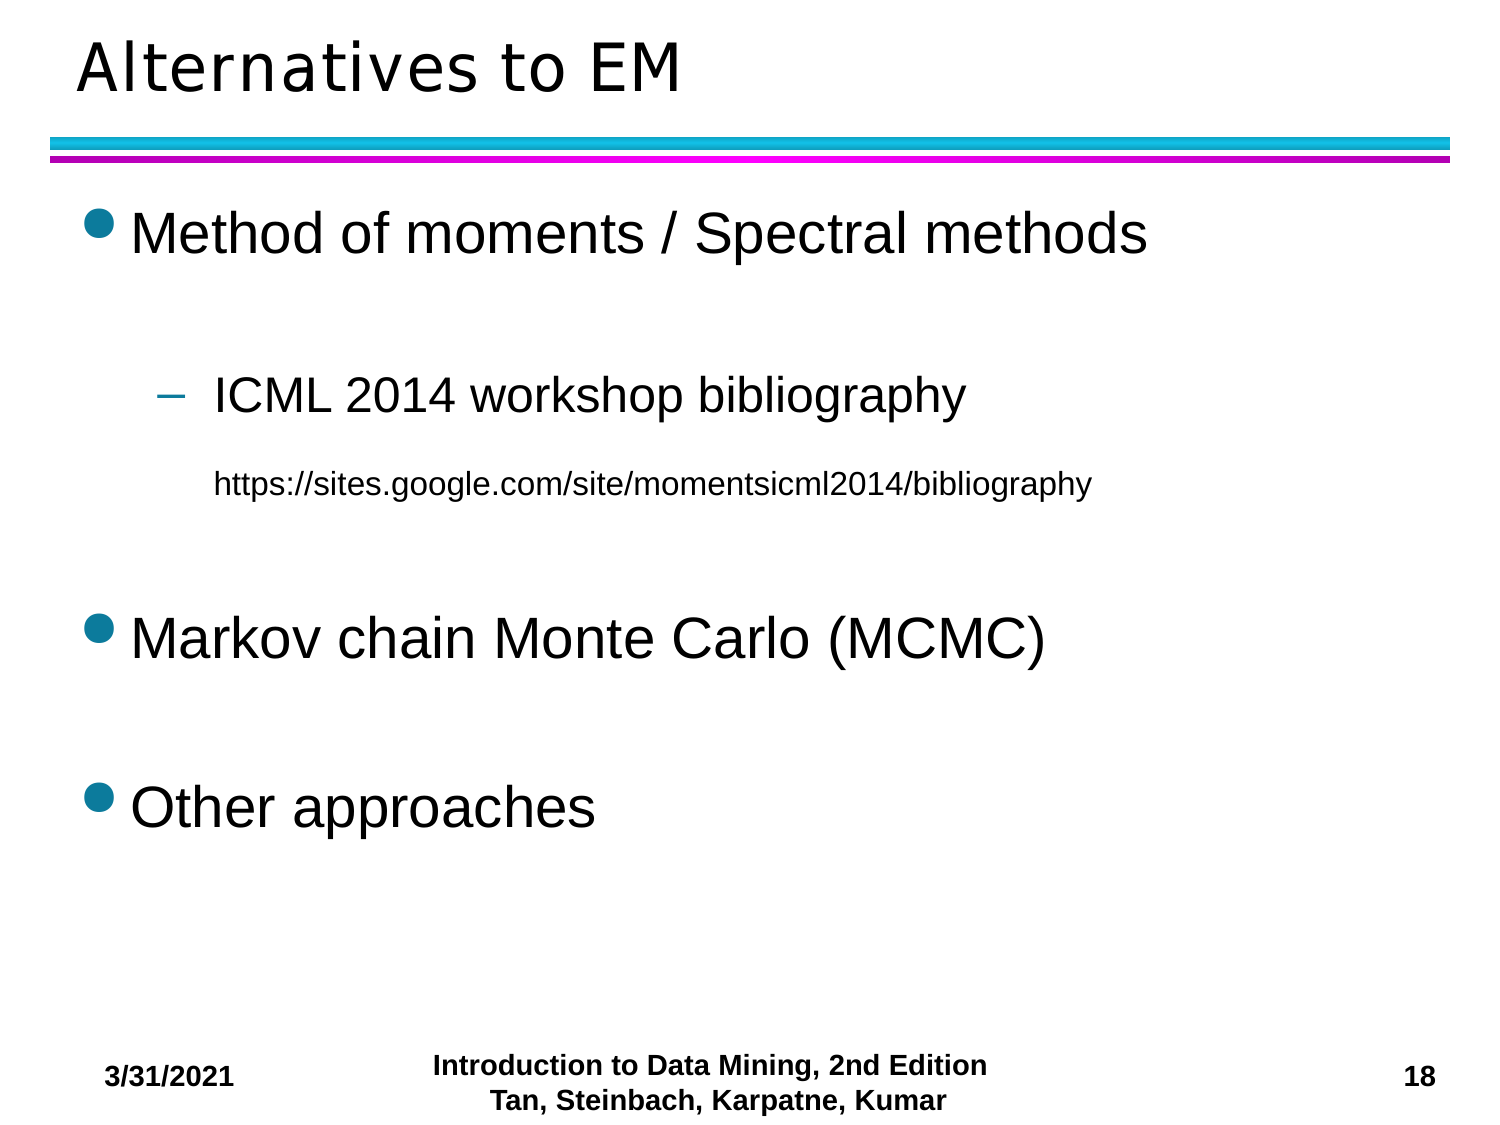

# Alternatives to EM
Method of moments / Spectral methods

ICML 2014 workshop bibliography
https://sites.google.com/site/momentsicml2014/bibliography

Markov chain Monte Carlo (MCMC)

Other approaches